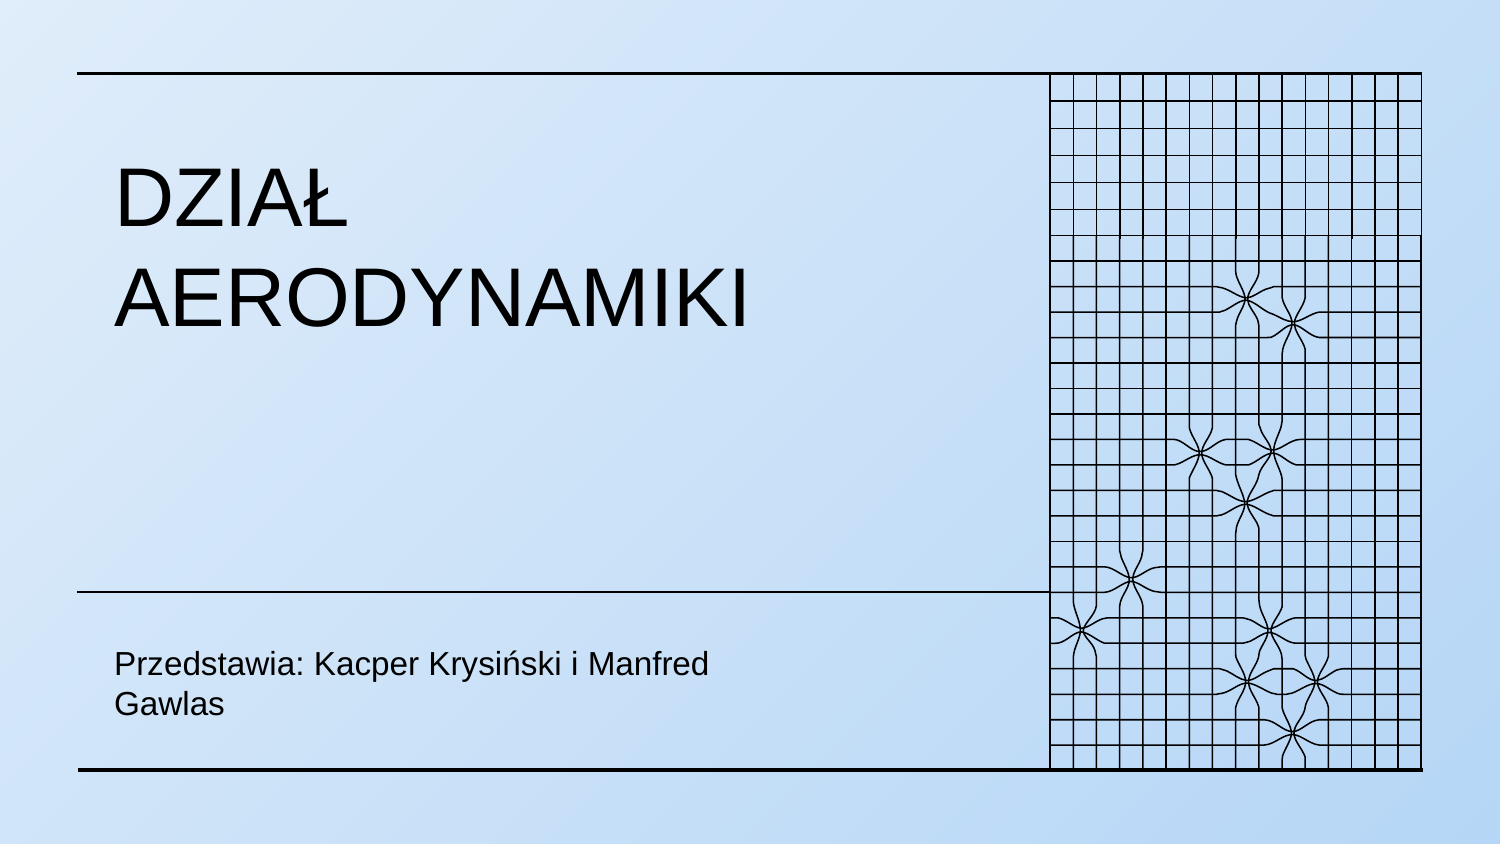

# DZIAŁ AERODYNAMIKI
Przedstawia: Kacper Krysiński i Manfred Gawlas